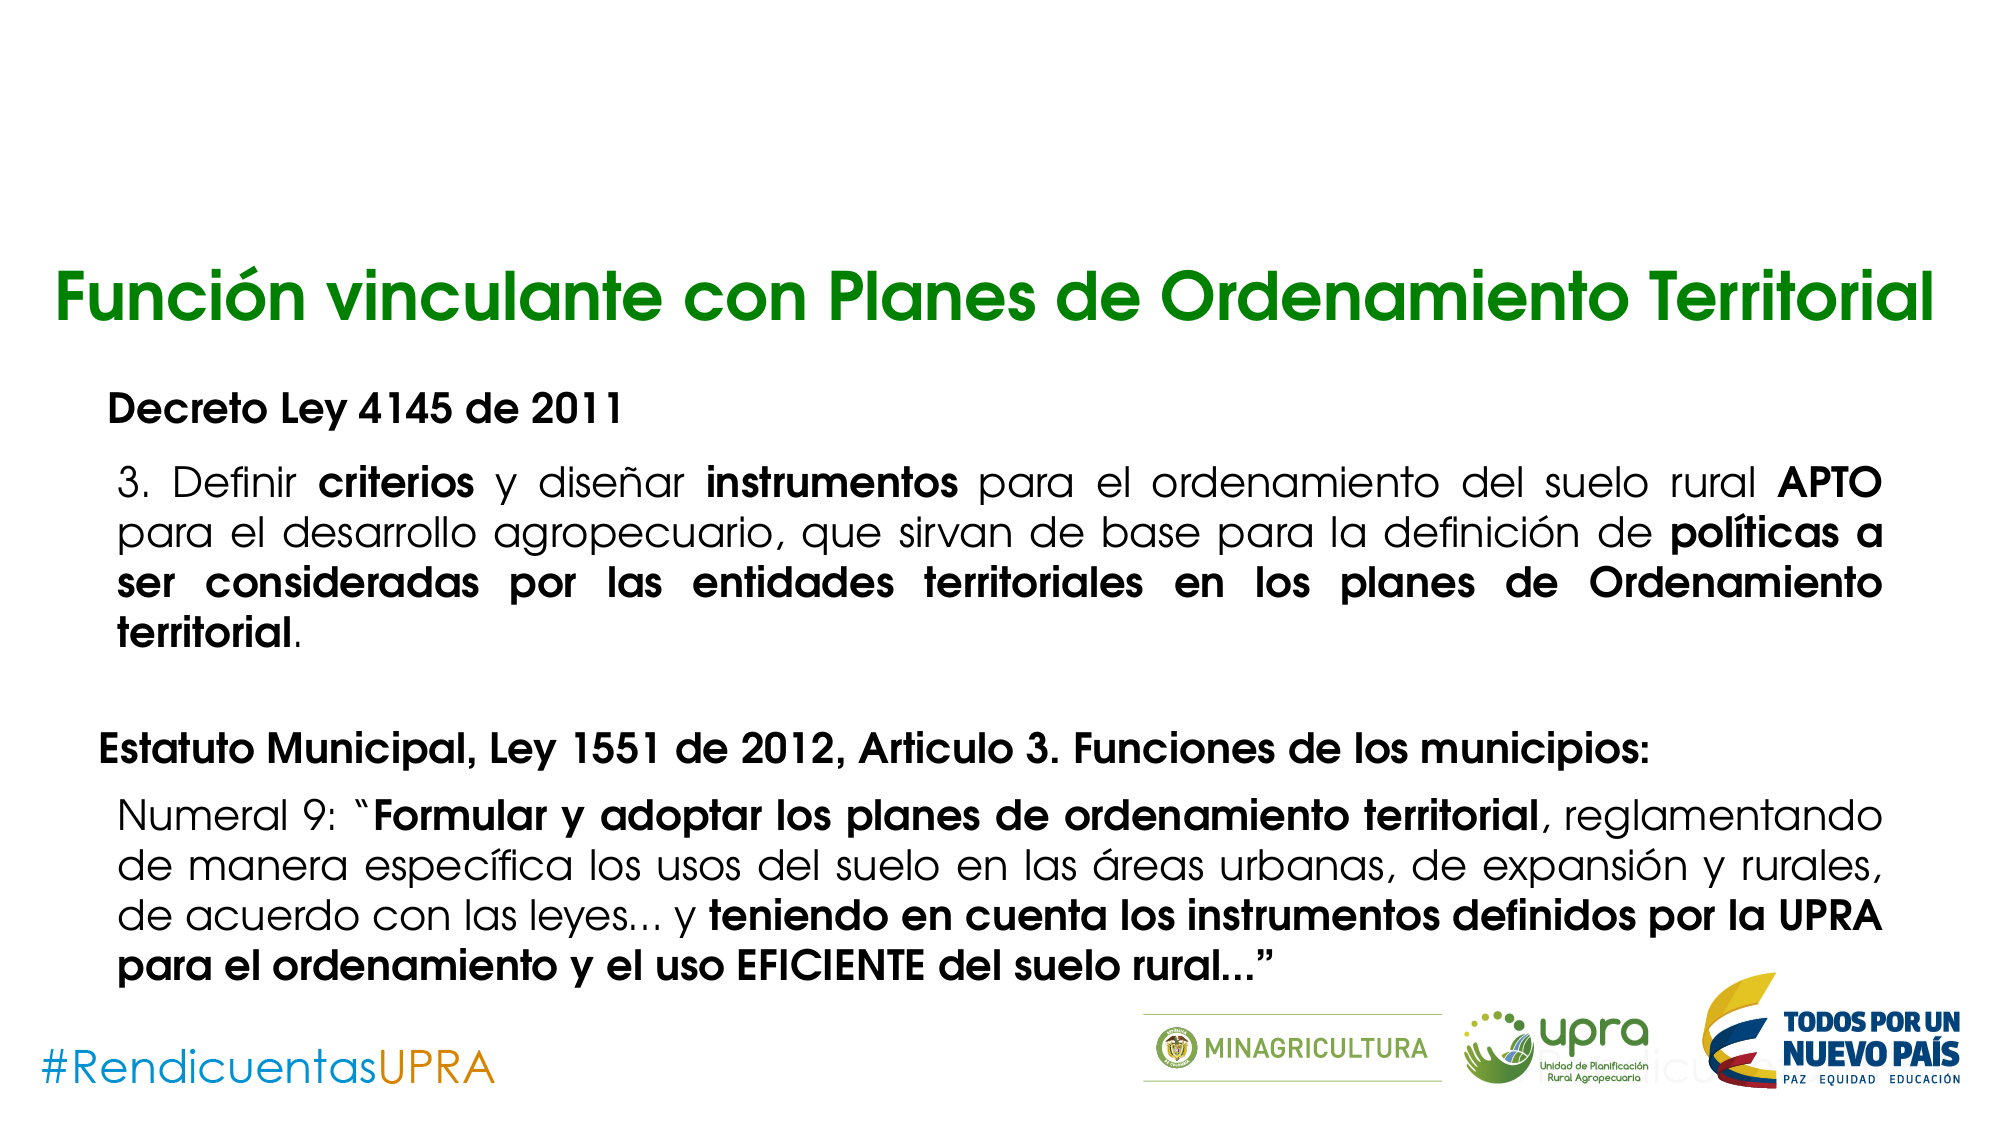

Función vinculante con Planes de Ordenamiento Territorial
Decreto Ley 4145 de 2011
3. Definir criterios y diseñar instrumentos para el ordenamiento del suelo rural APTO para el desarrollo agropecuario, que sirvan de base para la definición de políticas a ser consideradas por las entidades territoriales en los planes de Ordenamiento territorial.
Estatuto Municipal, Ley 1551 de 2012, Articulo 3. Funciones de los municipios:
Numeral 9: “Formular y adoptar los planes de ordenamiento territorial, reglamentando de manera específica los usos del suelo en las áreas urbanas, de expansión y rurales, de acuerdo con las leyes… y teniendo en cuenta los instrumentos definidos por la UPRA para el ordenamiento y el uso EFICIENTE del suelo rural...”